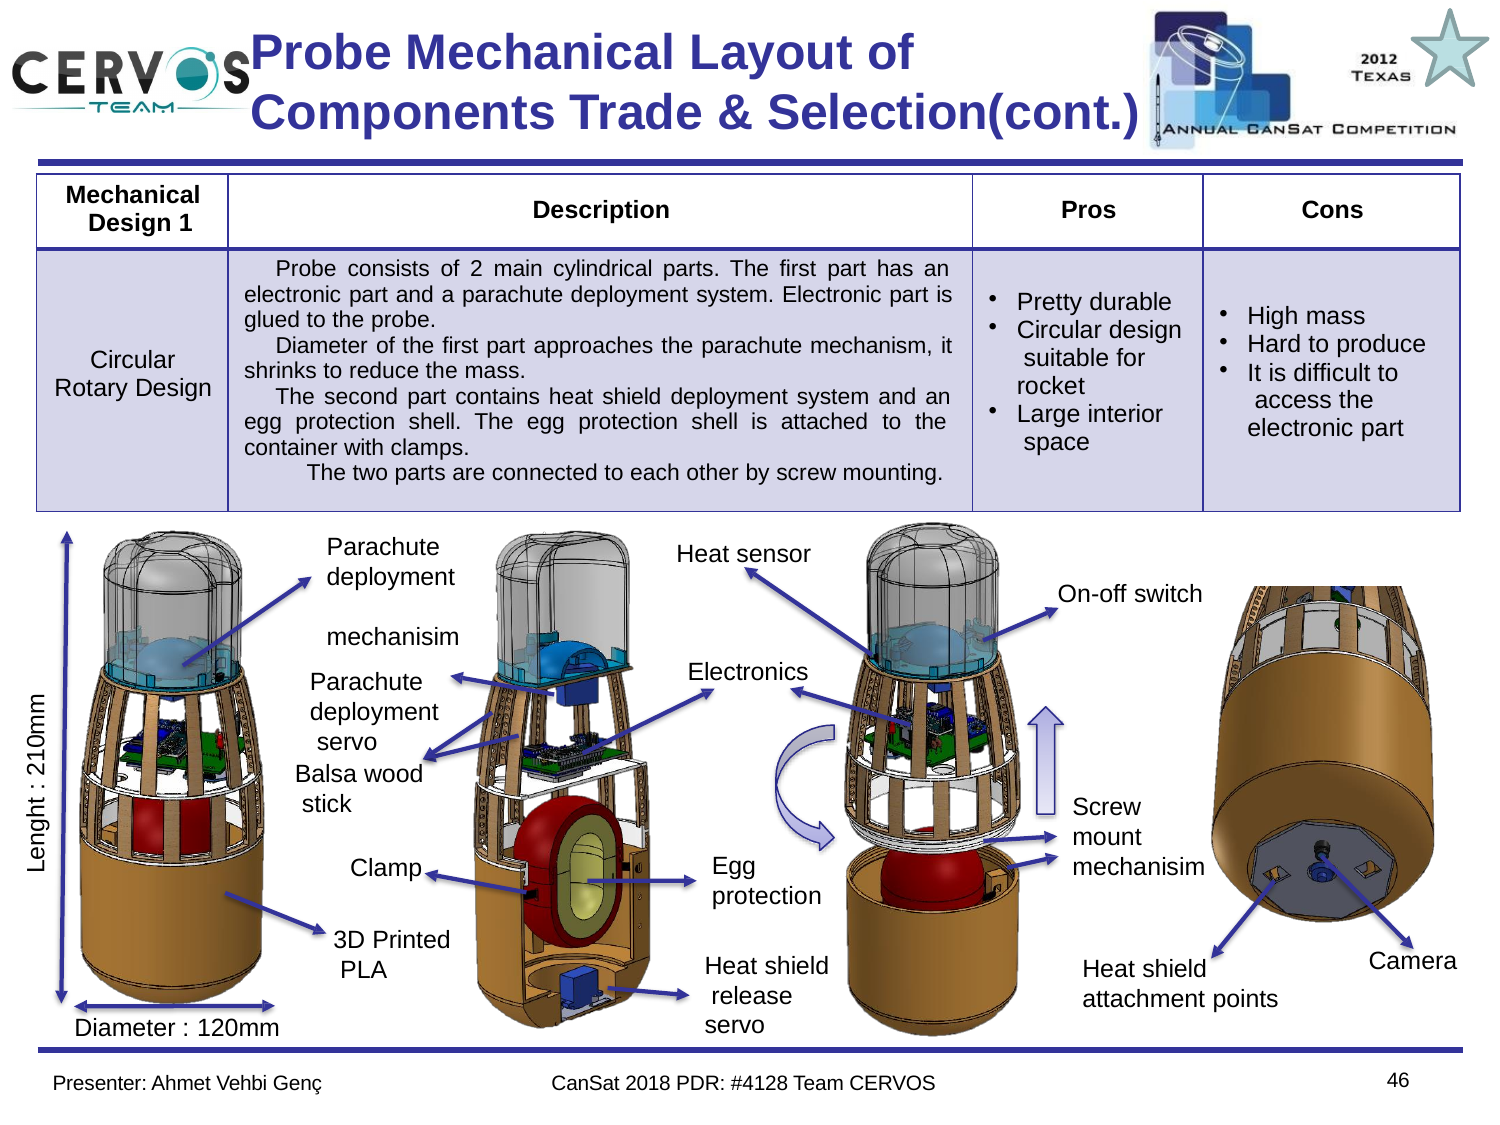

# Probe Mechanical Layout of
Components Trade & Selection(cont.)
Team Logo
Here
(If You Want)

| Mechanical Design 1 | Description | Pros | Cons |
| --- | --- | --- | --- |
| Circular Rotary Design | Probe consists of 2 main cylindrical parts. The first part has an electronic part and a parachute deployment system. Electronic part is glued to the probe. Diameter of the first part approaches the parachute mechanism, it shrinks to reduce the mass. The second part contains heat shield deployment system and an egg protection shell. The egg protection shell is attached to the container with clamps. The two parts are connected to each other by screw mounting. | Pretty durable Circular design suitable for rocket Large interior space | High mass Hard to produce It is difficult to access the electronic part |

Parachute  deployment  mechanisim
Parachute  deployment  servo

Heat sensor

On-off switch

Electronics

Lenght : 210mm

Balsa wood  stick
Screw  mount  mechanisim

Egg  protection
Clamp

3D Printed  PLA
Camera
Heat shield  release  servo
Heat shield  attachment points

Diameter : 120mm
46
Presenter: Ahmet Vehbi Genç
CanSat 2018 PDR: #4128 Team CERVOS